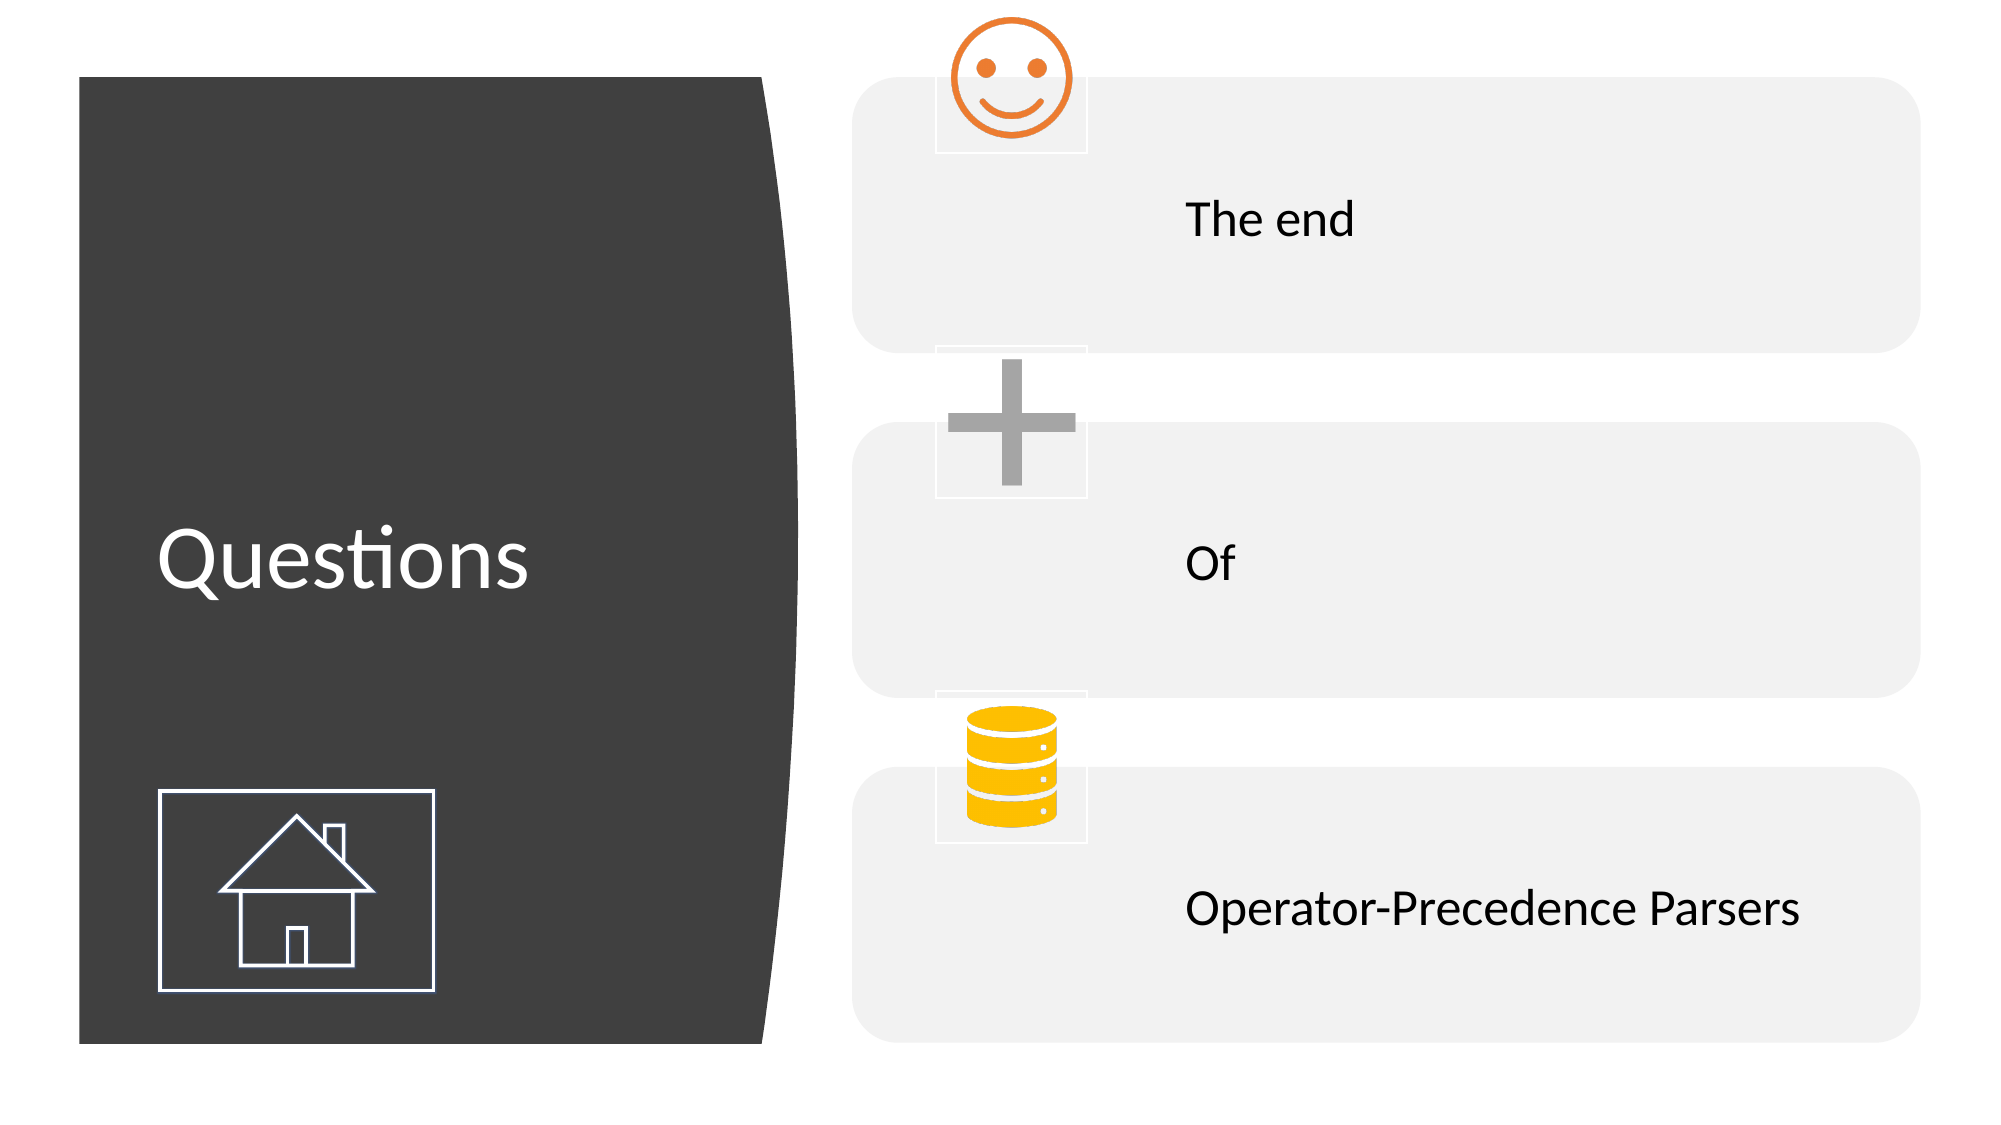

The end
Of
Operator-Precedence Parsers

# Questions